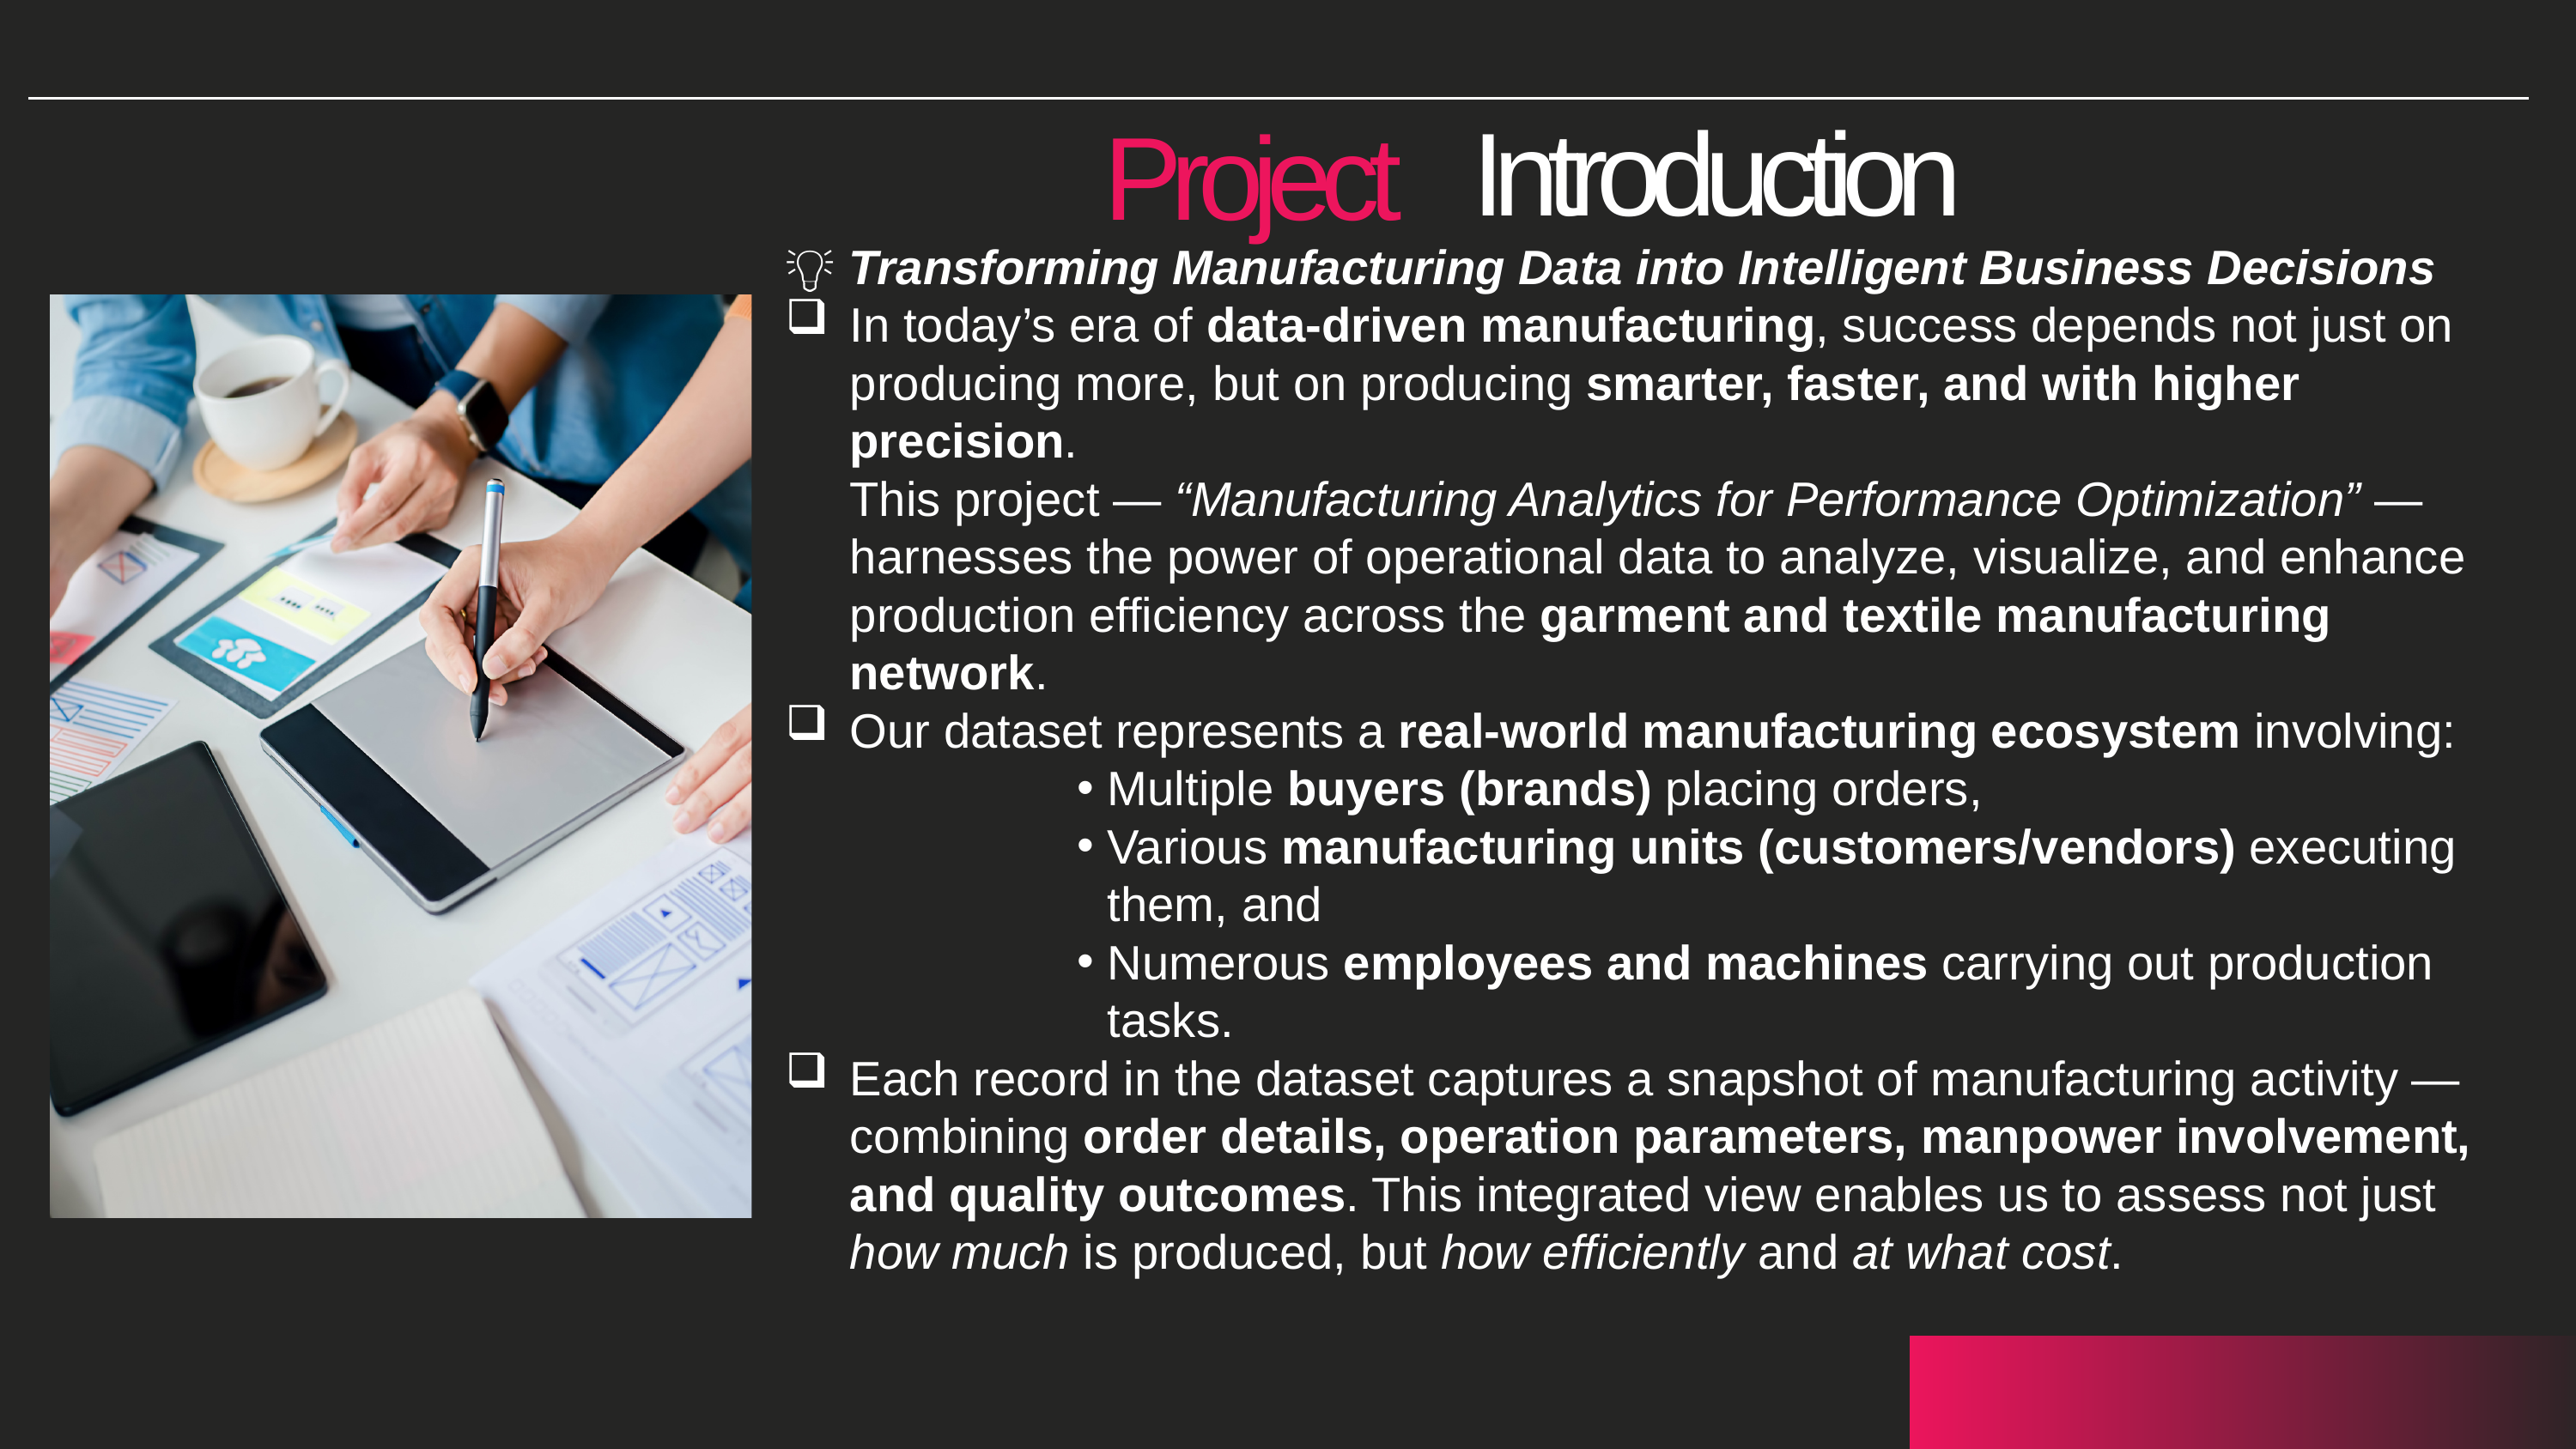

Introduction
Project

💡 Transforming Manufacturing Data into Intelligent Business Decisions
In today’s era of data-driven manufacturing, success depends not just on producing more, but on producing smarter, faster, and with higher precision.
This project — “Manufacturing Analytics for Performance Optimization” — harnesses the power of operational data to analyze, visualize, and enhance production efficiency across the garment and textile manufacturing network.
Our dataset represents a real-world manufacturing ecosystem involving:
Multiple buyers (brands) placing orders,
Various manufacturing units (customers/vendors) executing them, and
Numerous employees and machines carrying out production tasks.
Each record in the dataset captures a snapshot of manufacturing activity — combining order details, operation parameters, manpower involvement, and quality outcomes. This integrated view enables us to assess not just how much is produced, but how efficiently and at what cost.